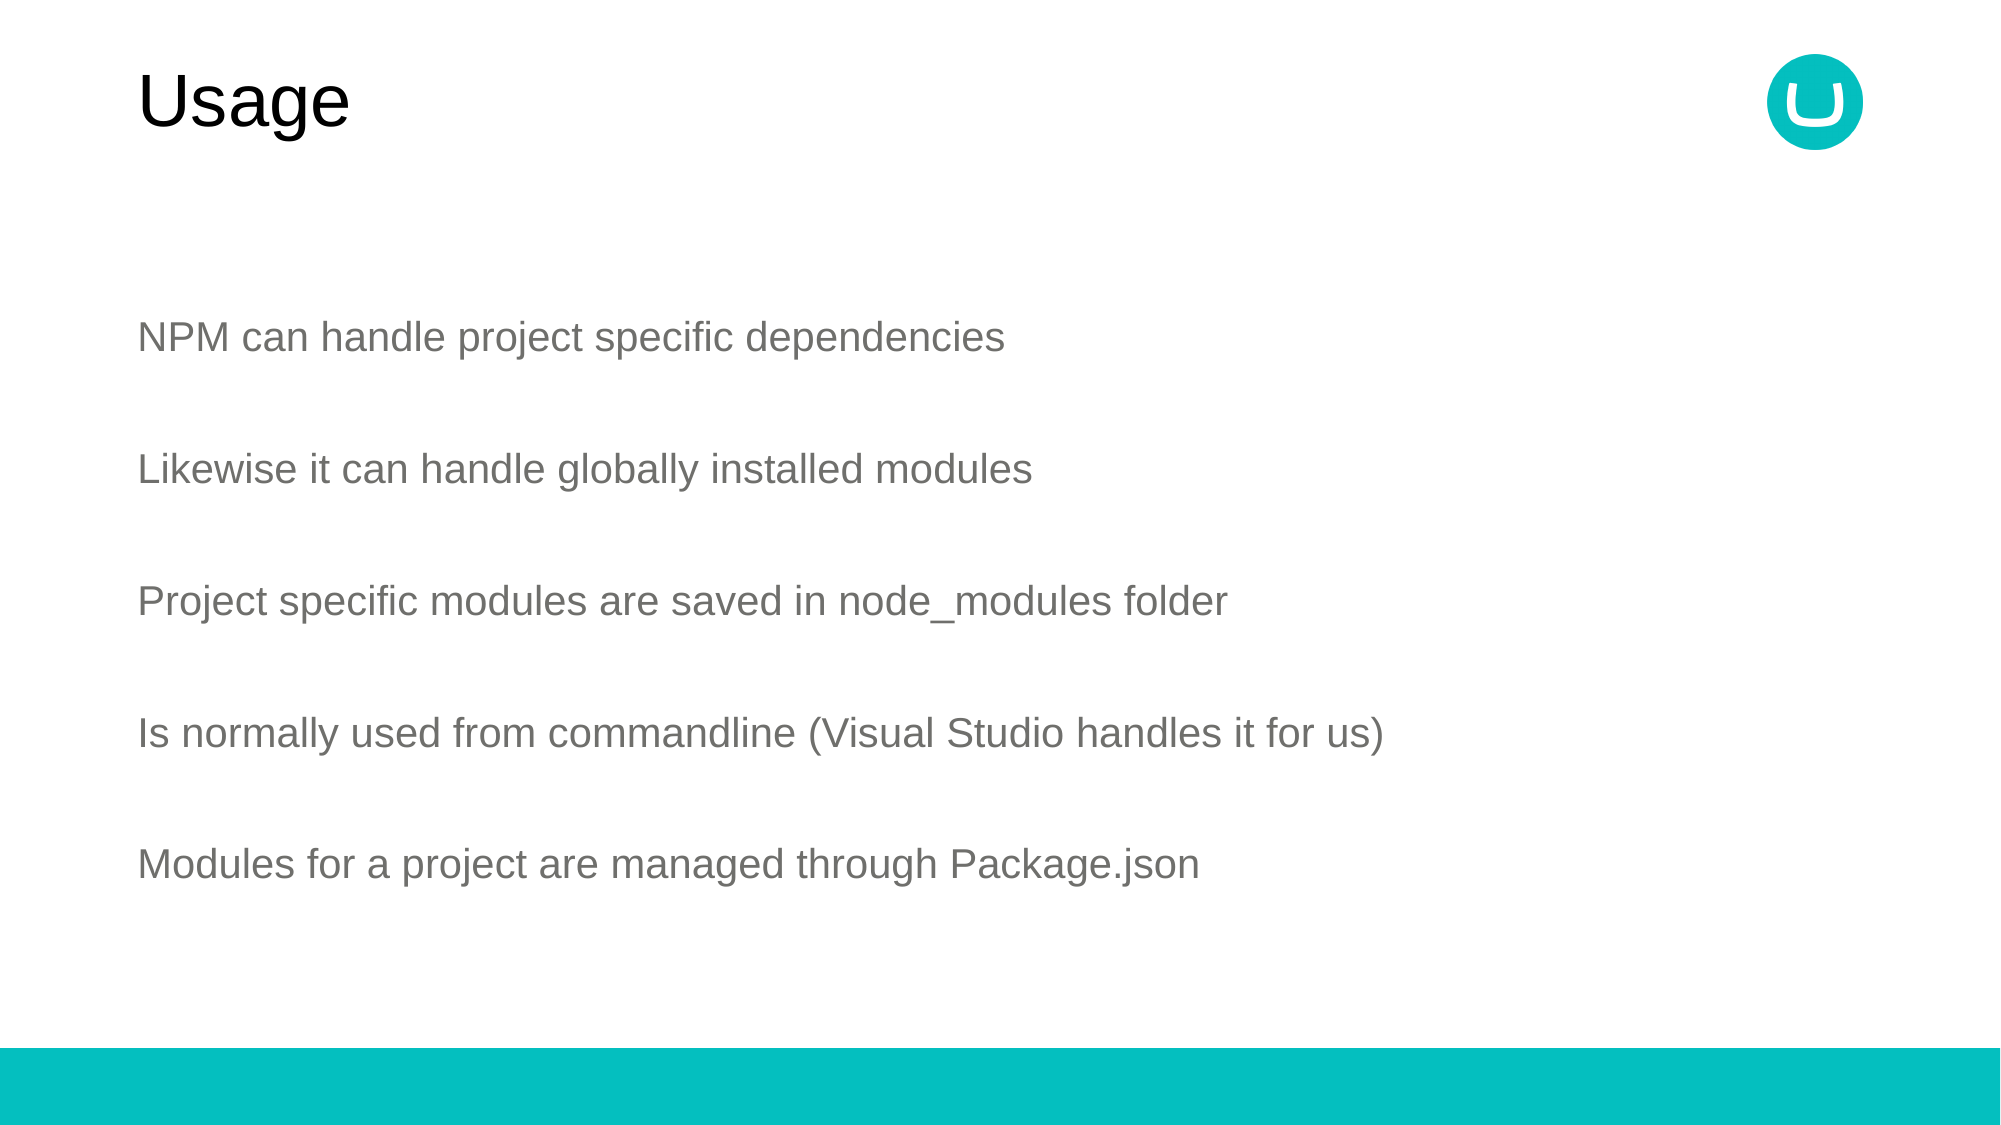

# Usage
NPM can handle project specific dependencies

Likewise it can handle globally installed modules

Project specific modules are saved in node_modules folder

Is normally used from commandline (Visual Studio handles it for us)

Modules for a project are managed through Package.json